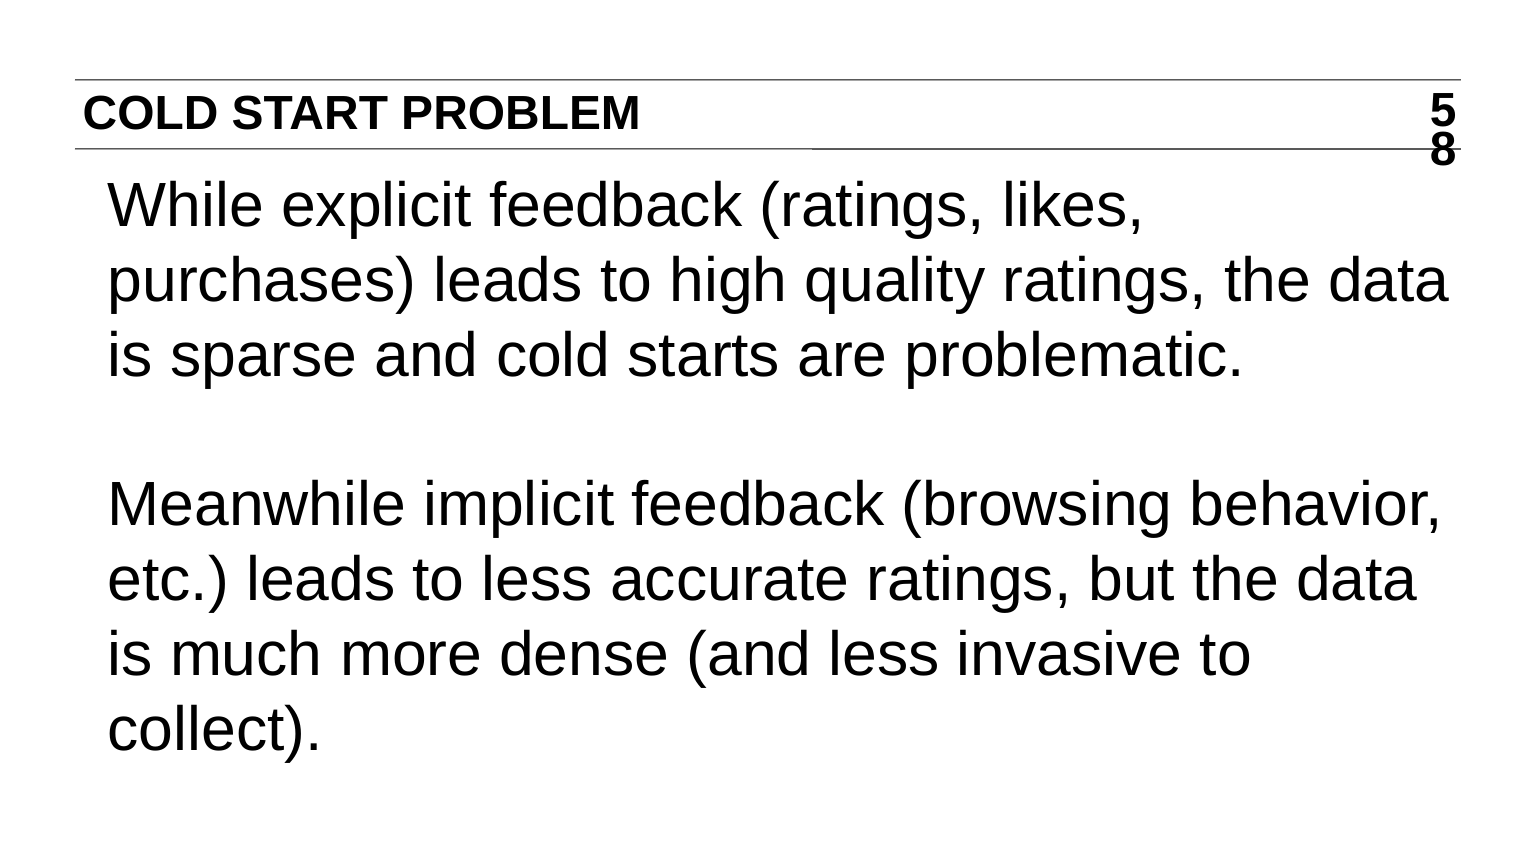

Cold start problem
58
While explicit feedback (ratings, likes, purchases) leads to high quality ratings, the data is sparse and cold starts are problematic.

Meanwhile implicit feedback (browsing behavior, etc.) leads to less accurate ratings, but the data is much more dense (and less invasive to collect).